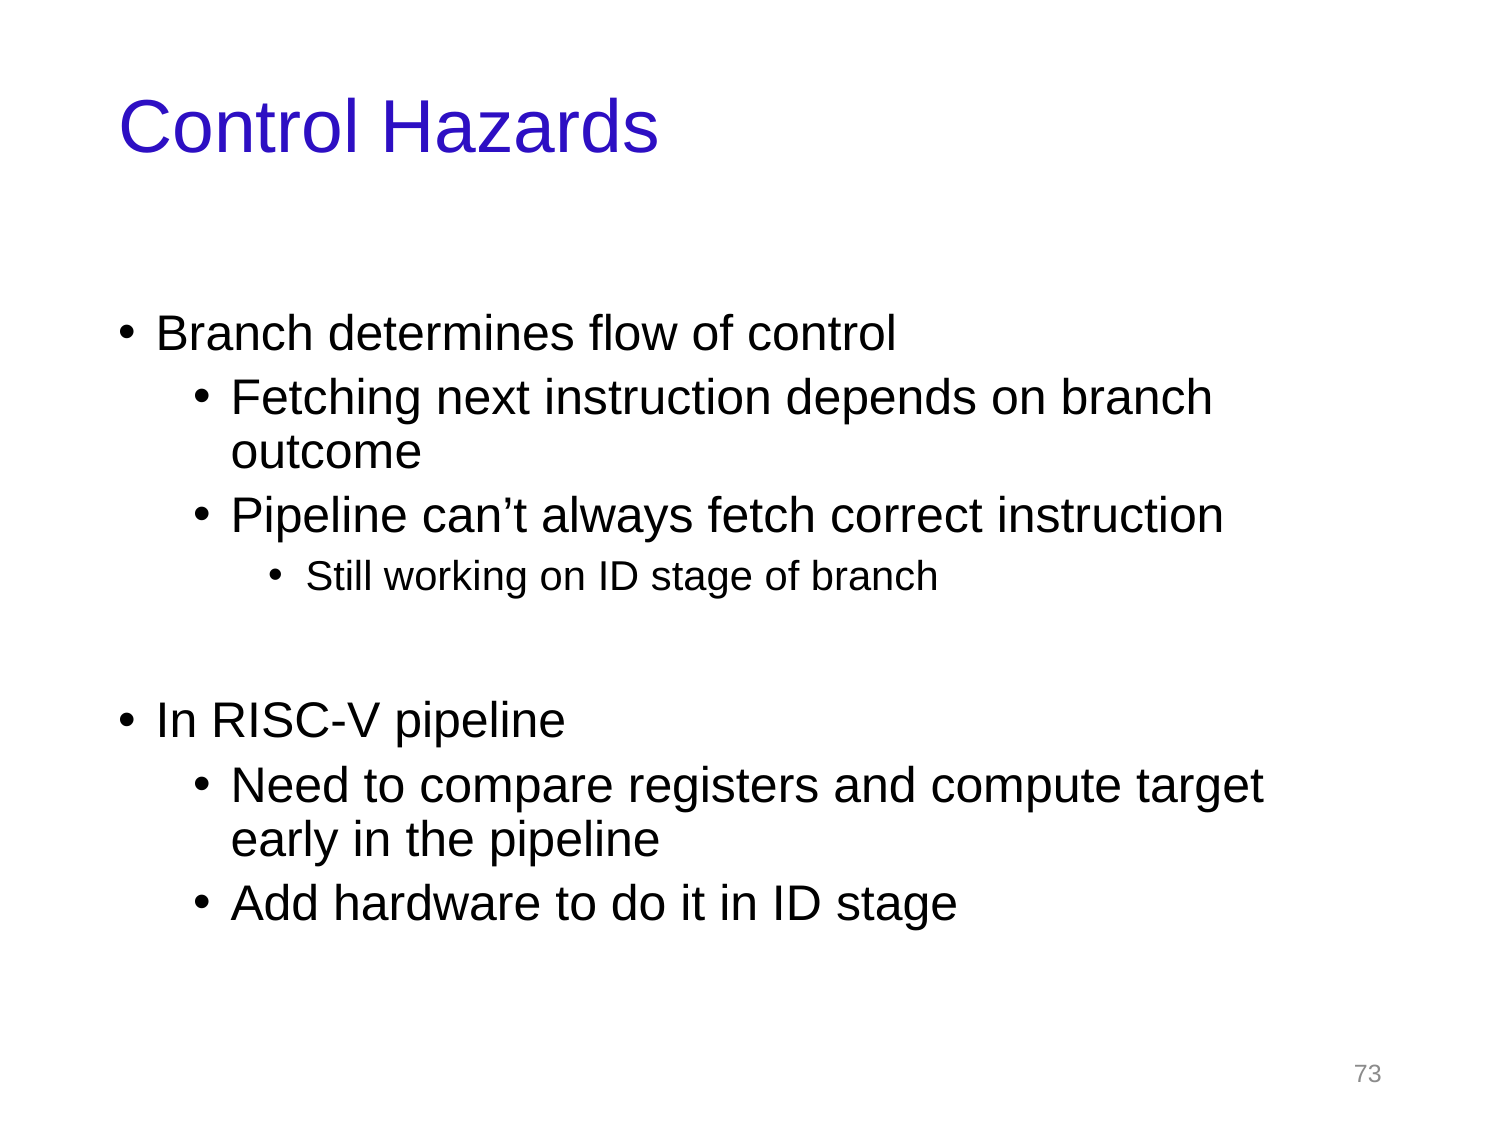

# Control Hazards
Branch determines flow of control
Fetching next instruction depends on branch outcome
Pipeline can’t always fetch correct instruction
Still working on ID stage of branch

In RISC-V pipeline
Need to compare registers and compute target early in the pipeline
Add hardware to do it in ID stage
73